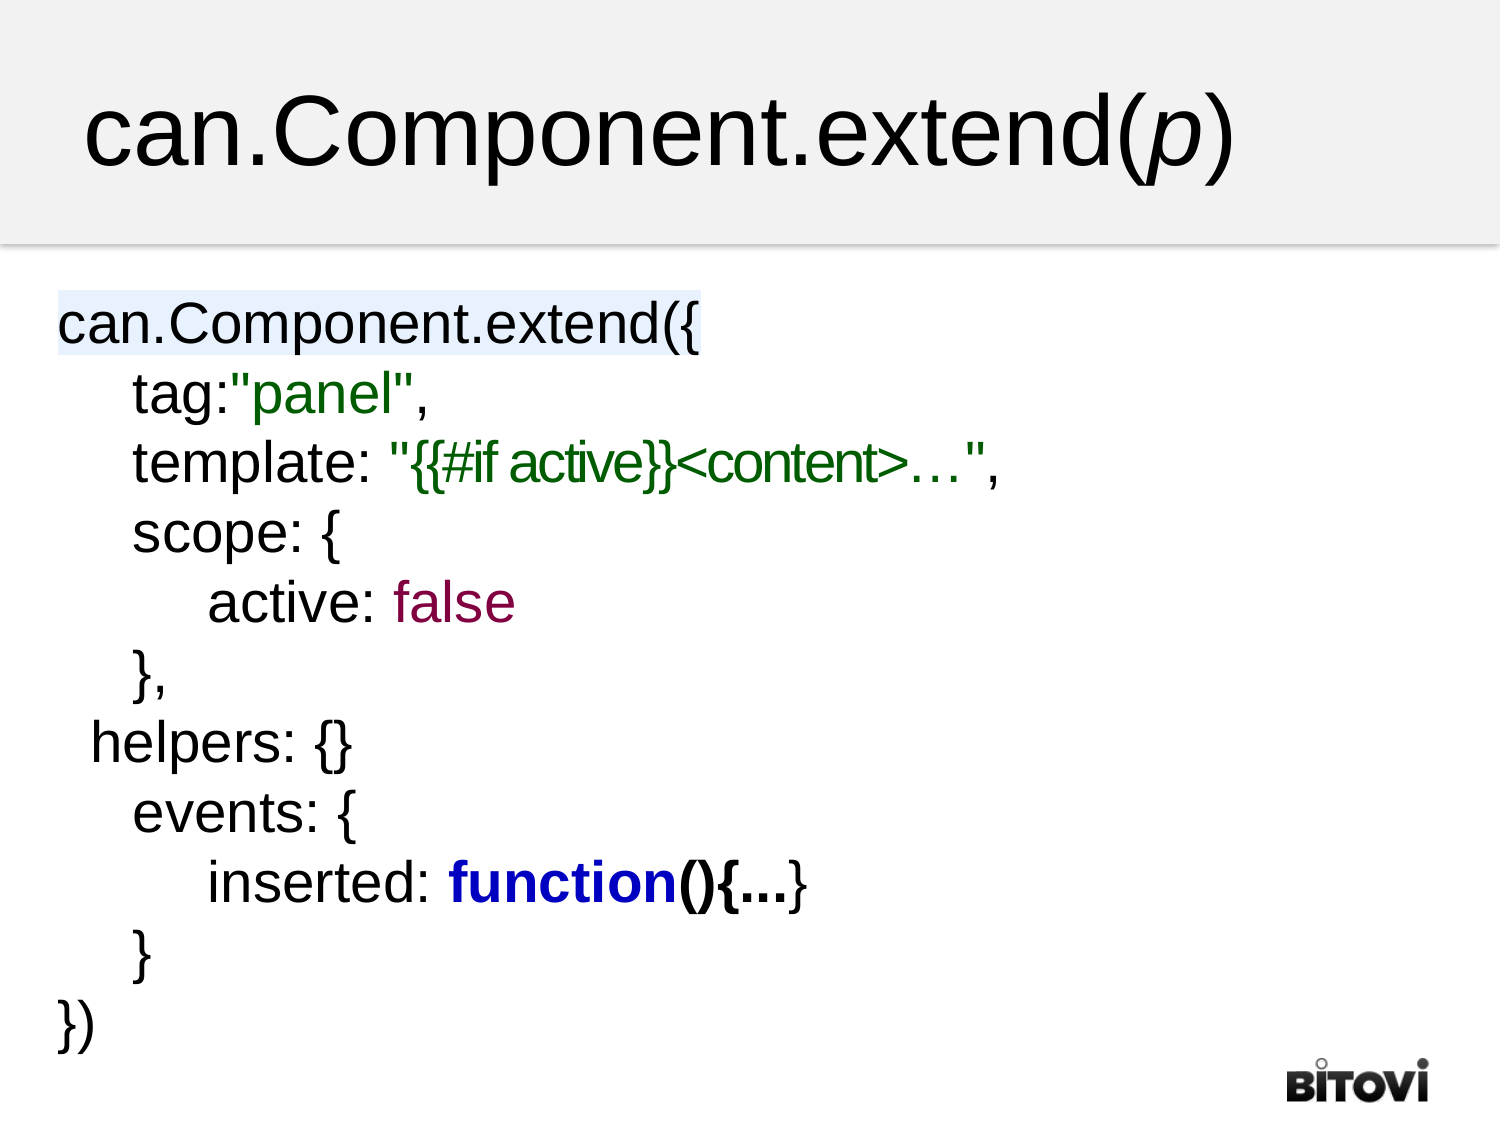

can.Component.extend(p)
can.Component.extend({
	tag:"panel",
	template: "{{#if active}}<content>…",
	scope: {
		active: false
	},
  helpers: {}
	events: {
		inserted: function(){...}
	}
})